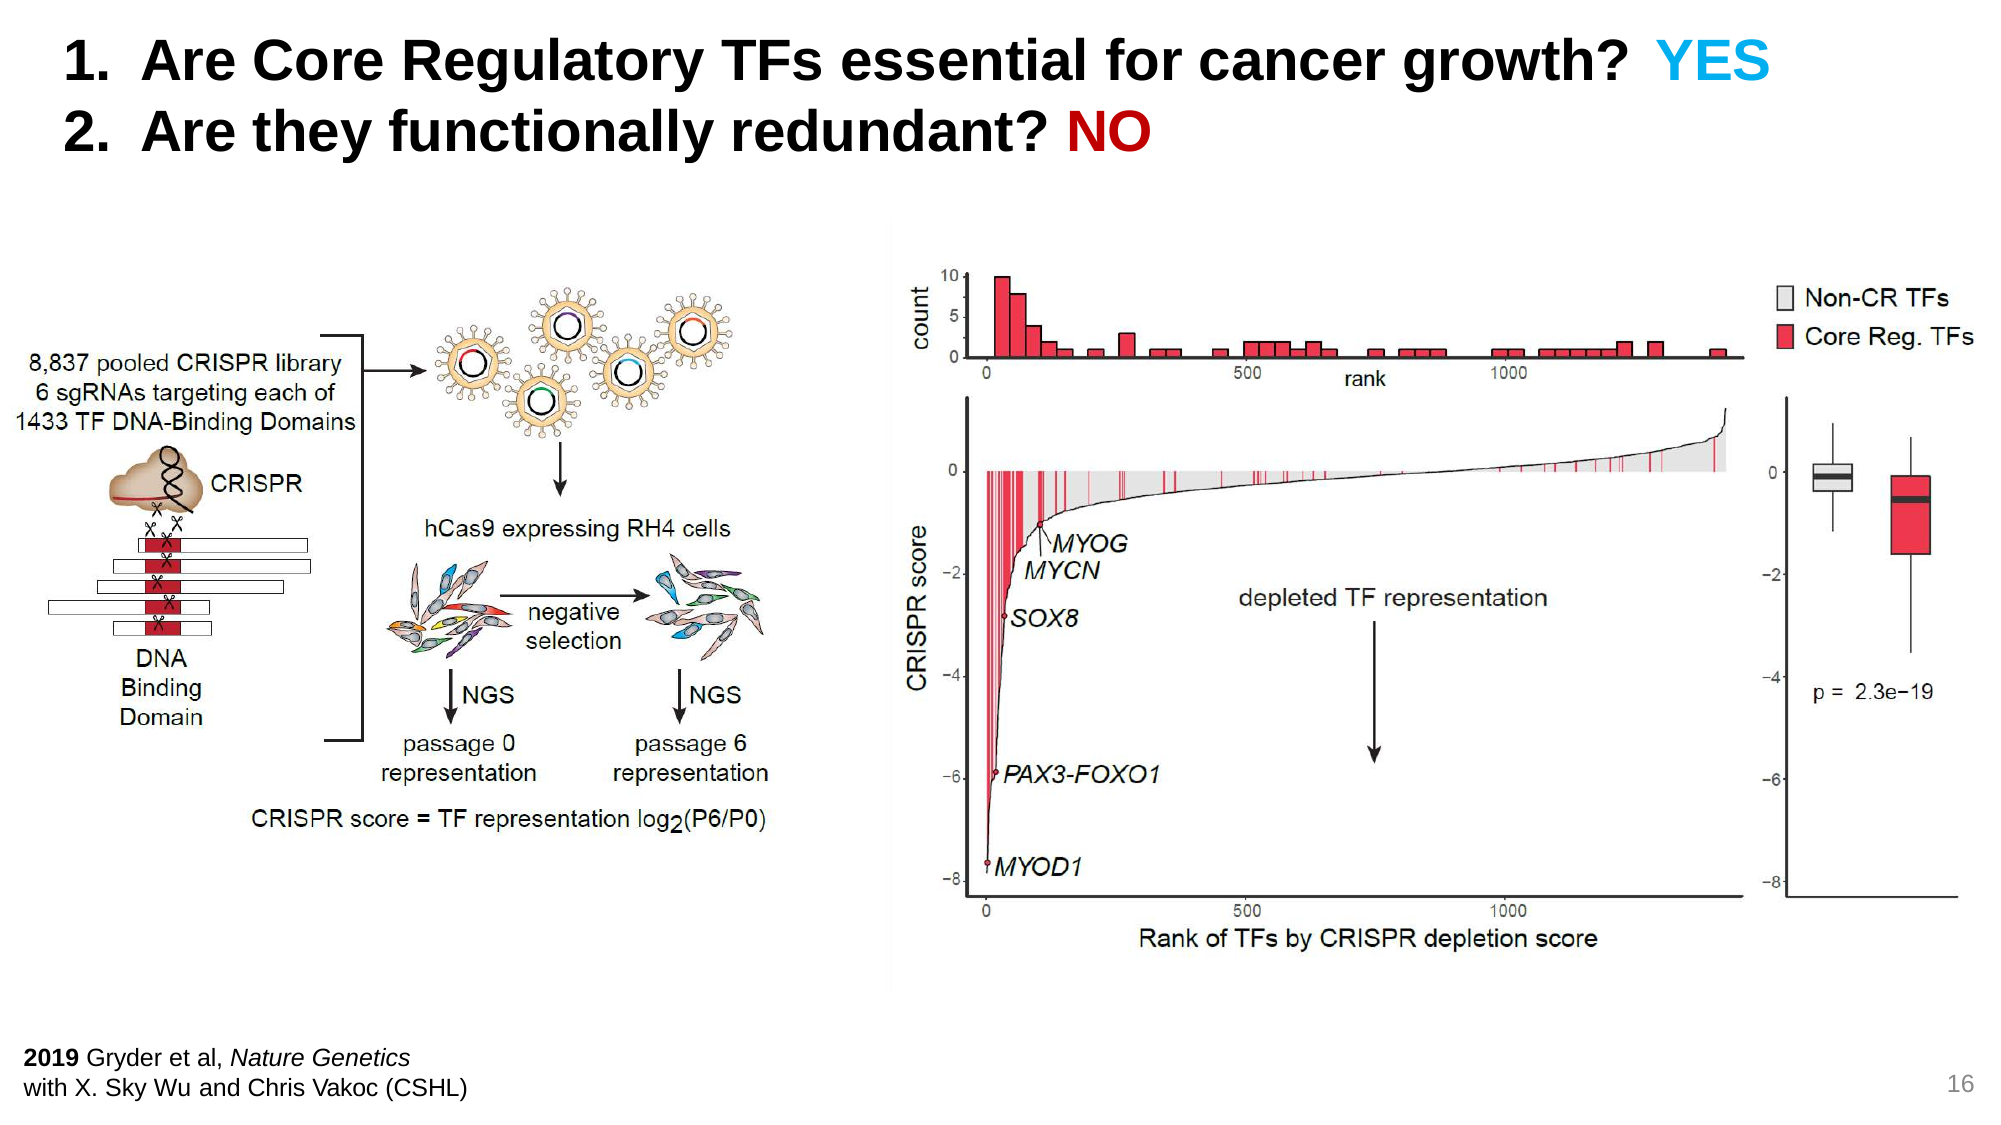

# 1.	Are Core Regulatory TFs essential for cancer growth? YES
2.	Are they functionally redundant? NO

2019 Gryder et al, Nature Genetics
with X. Sky Wu and Chris Vakoc (CSHL)
16